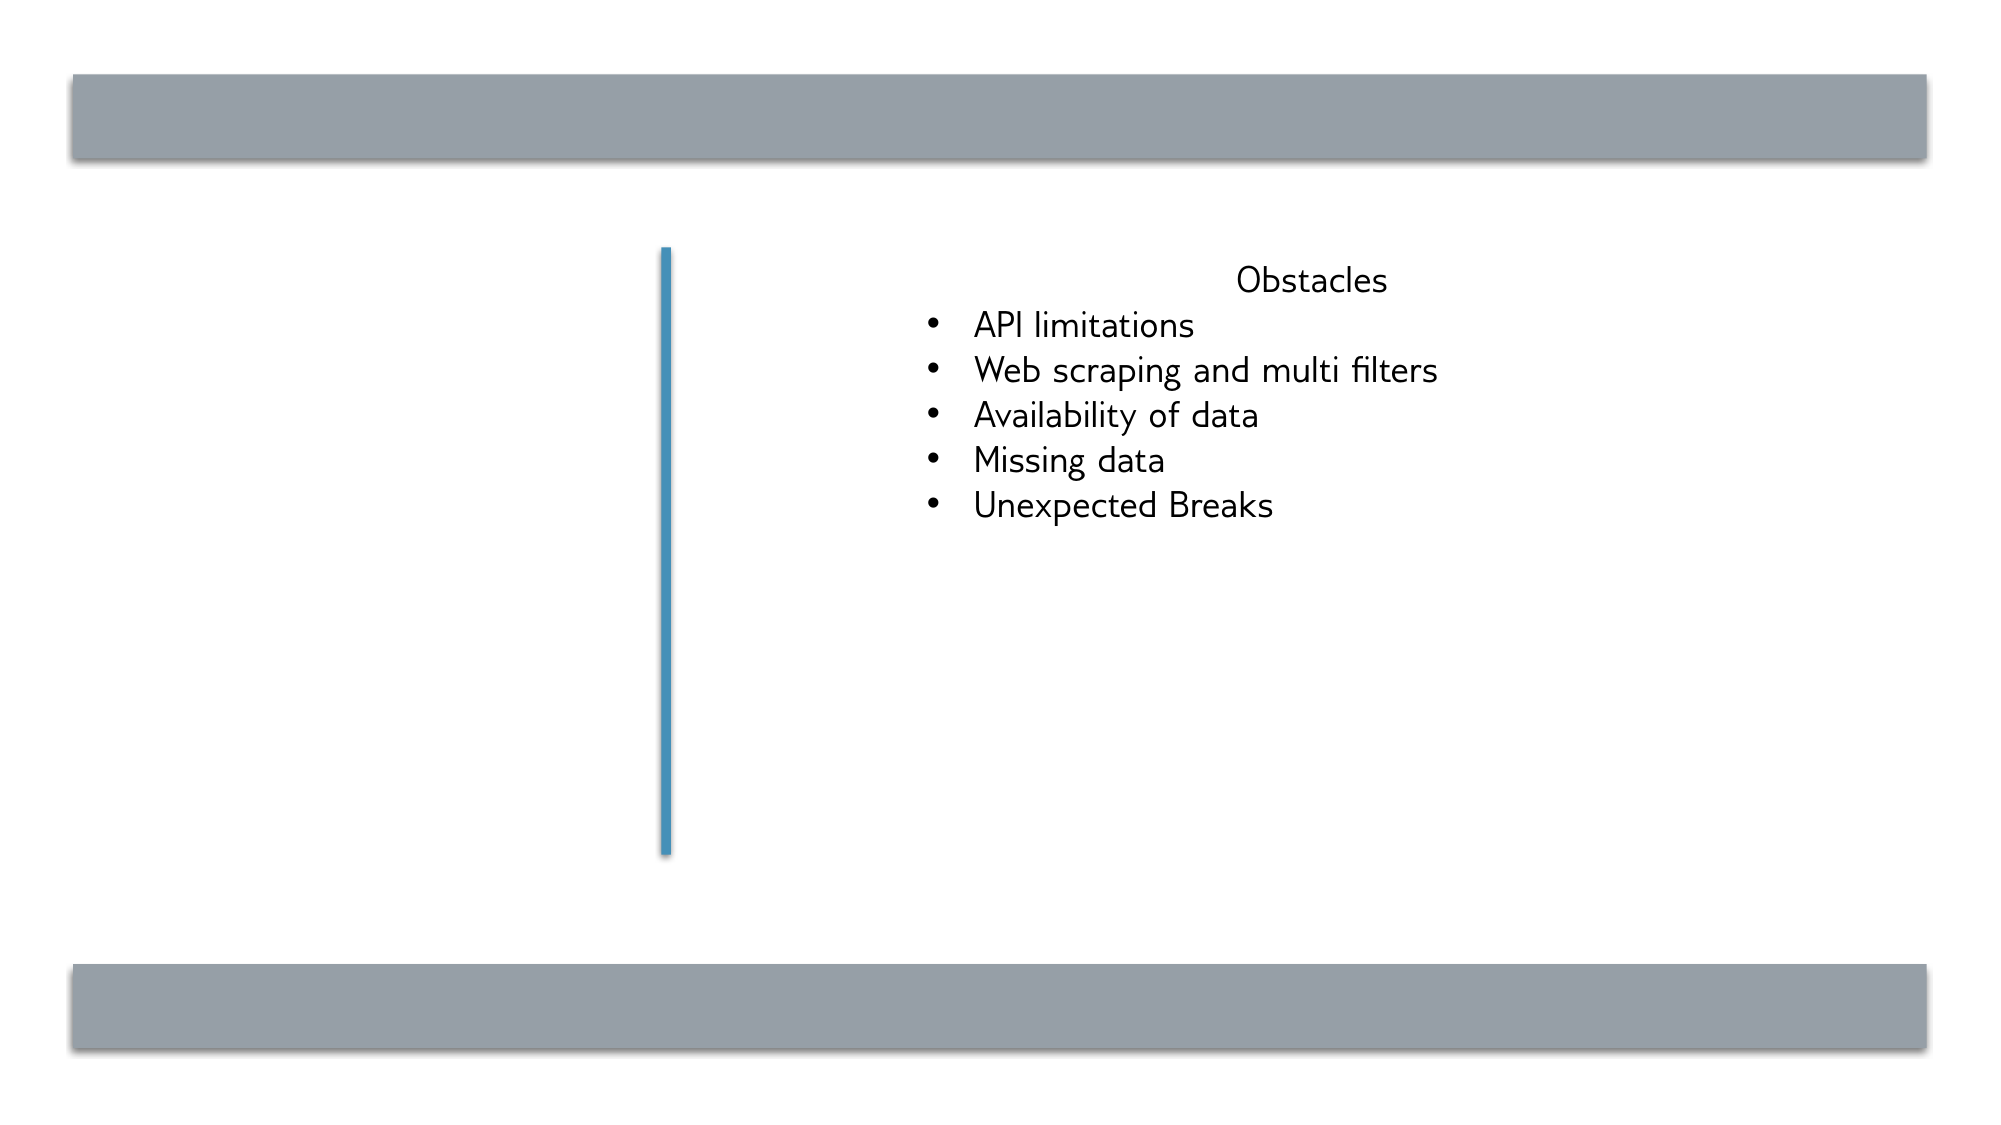

Obstacles
API limitations
Web scraping and multi filters
Availability of data
Missing data
Unexpected Breaks

#